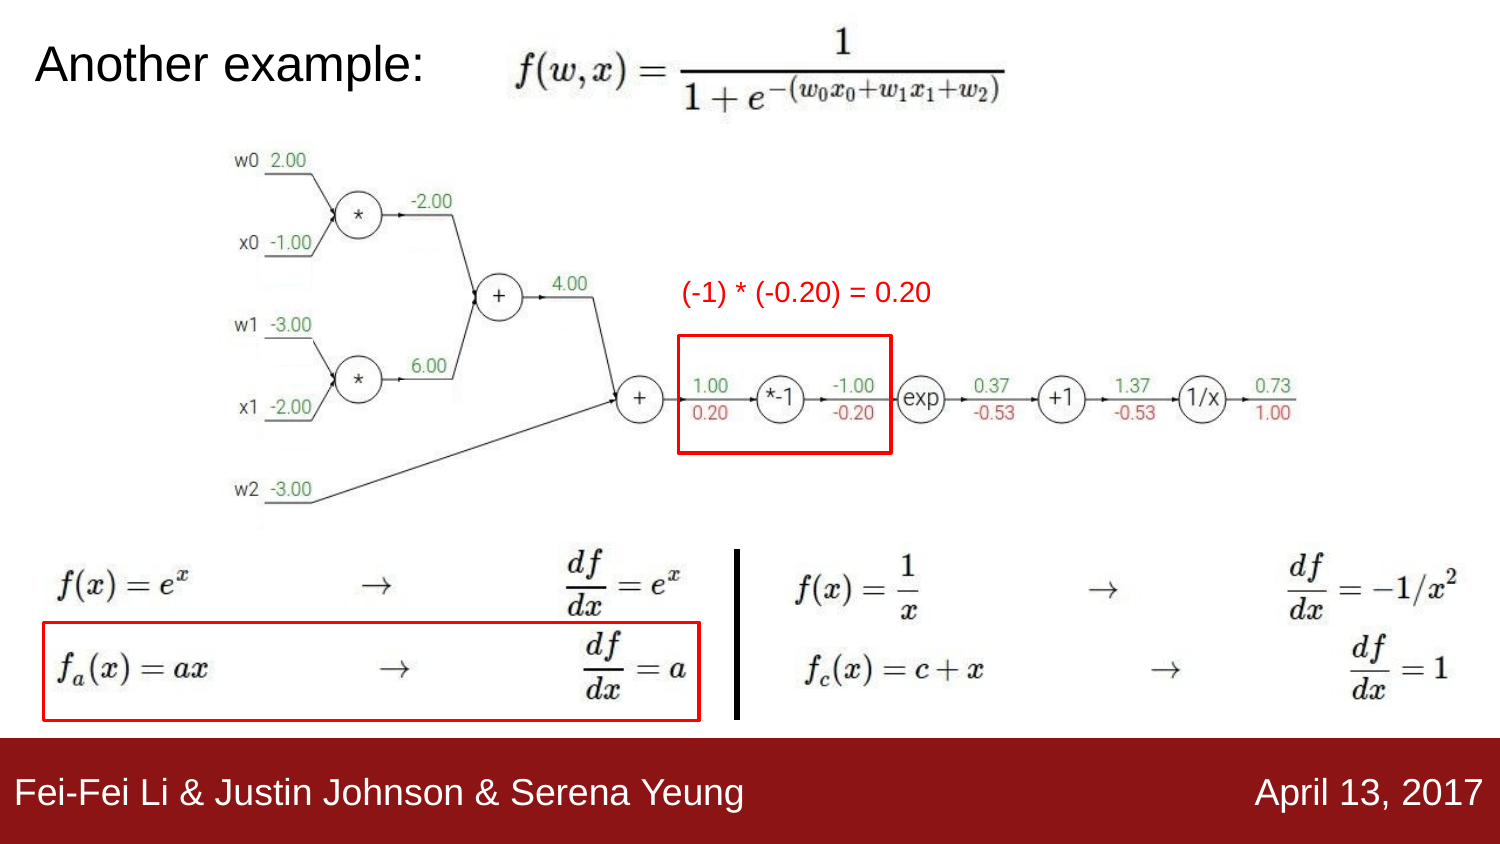

# Another example:

(-1) * (-0.20) = 0.20

Fei-Fei Li & Justin Johnson & Serena Yeung
April 13, 2017